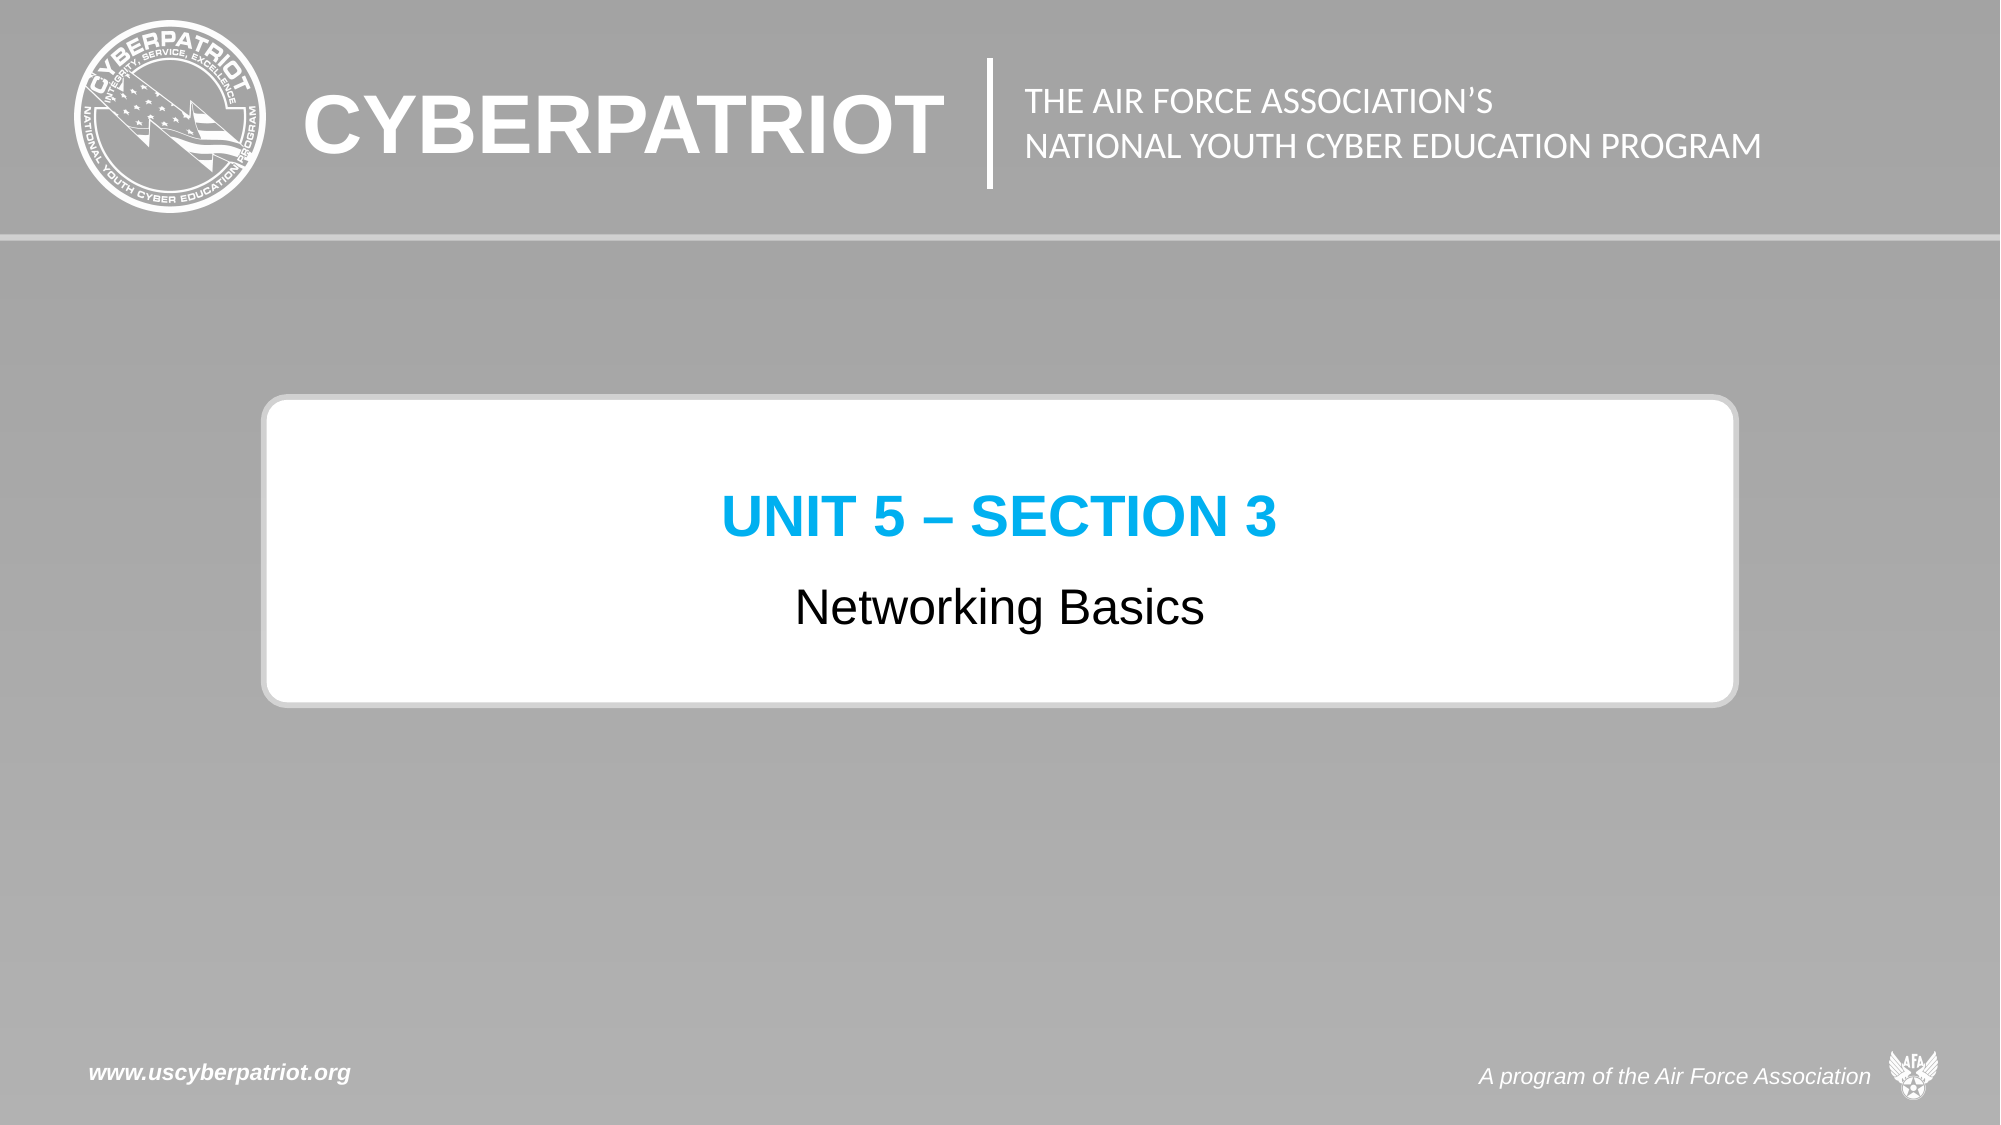

# UNIT 5 – SECTION 3 Networking Basics